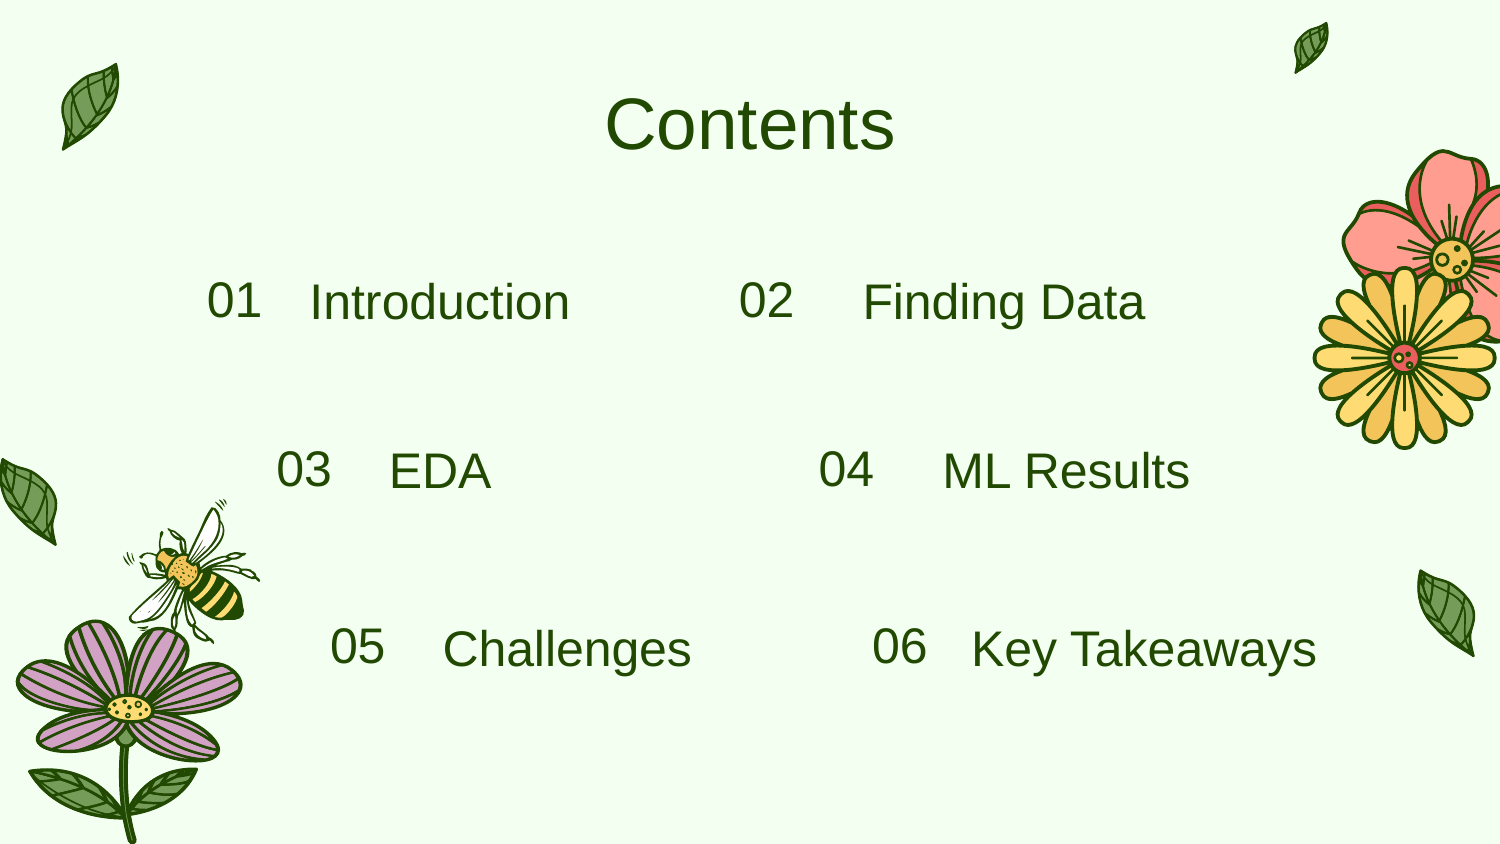

# Contents

01
02
Introduction
Finding Data
03
04
EDA
ML Results

05
06
Challenges
Key Takeaways